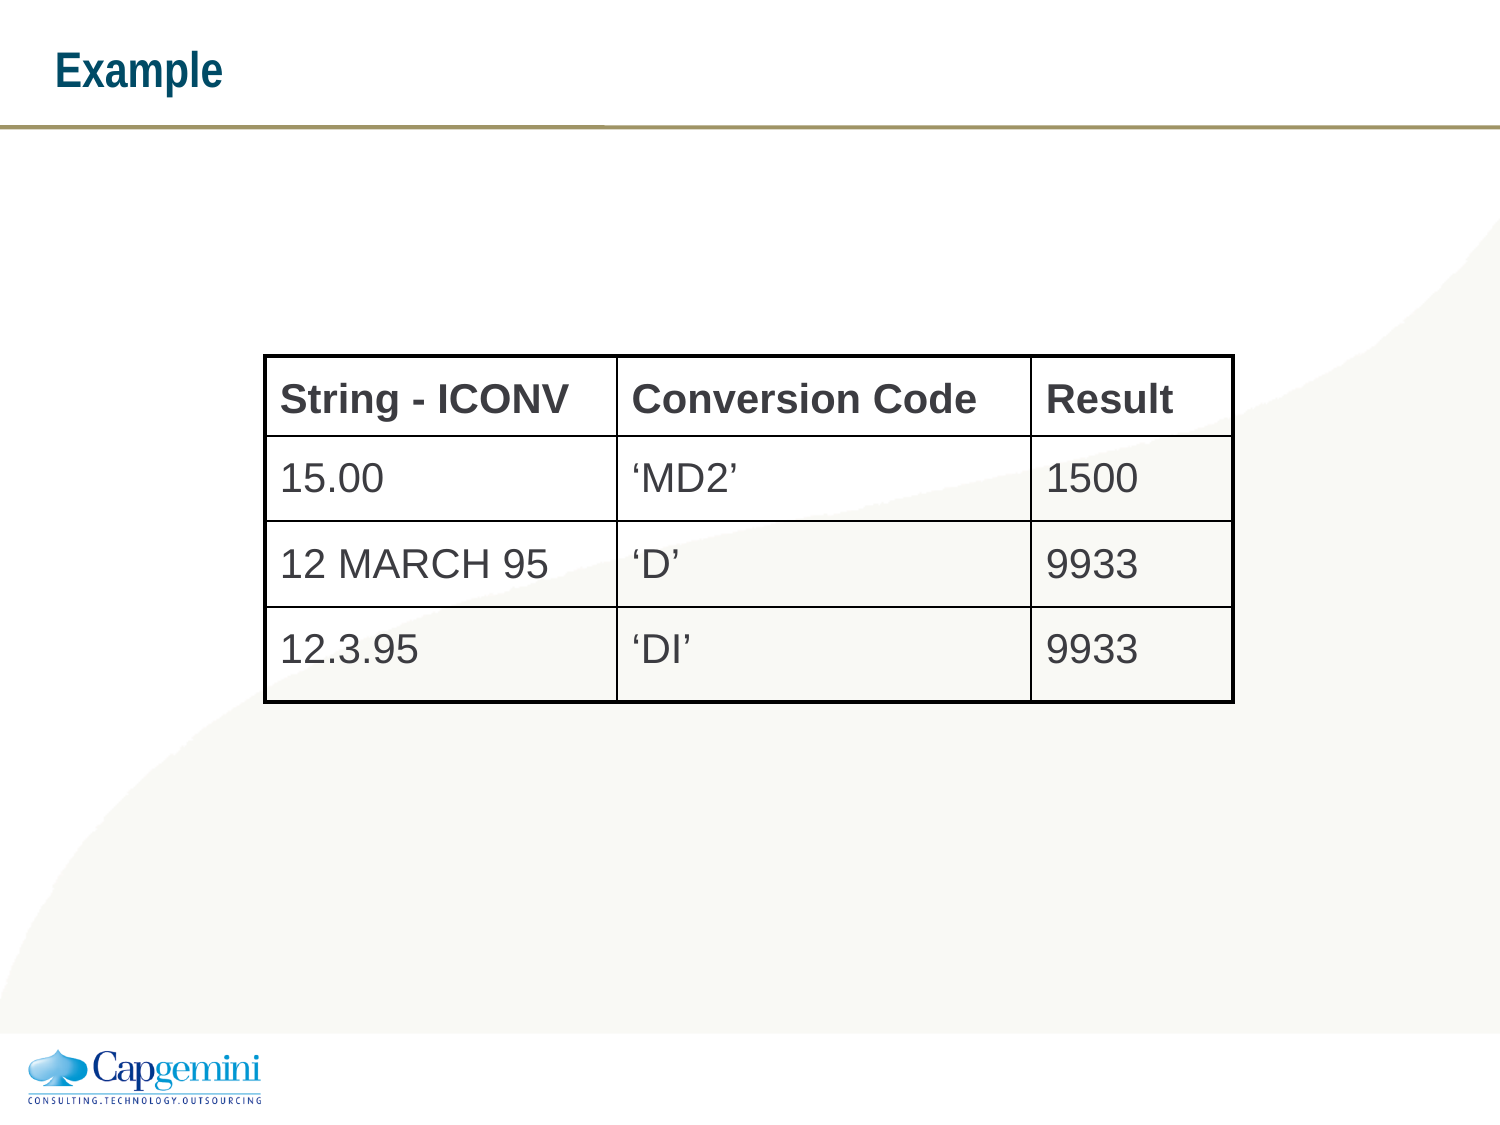

# Example
| String - ICONV | Conversion Code | Result |
| --- | --- | --- |
| 15.00 | ‘MD2’ | 1500 |
| 12 MARCH 95 | ‘D’ | 9933 |
| 12.3.95 | ‘DI’ | 9933 |